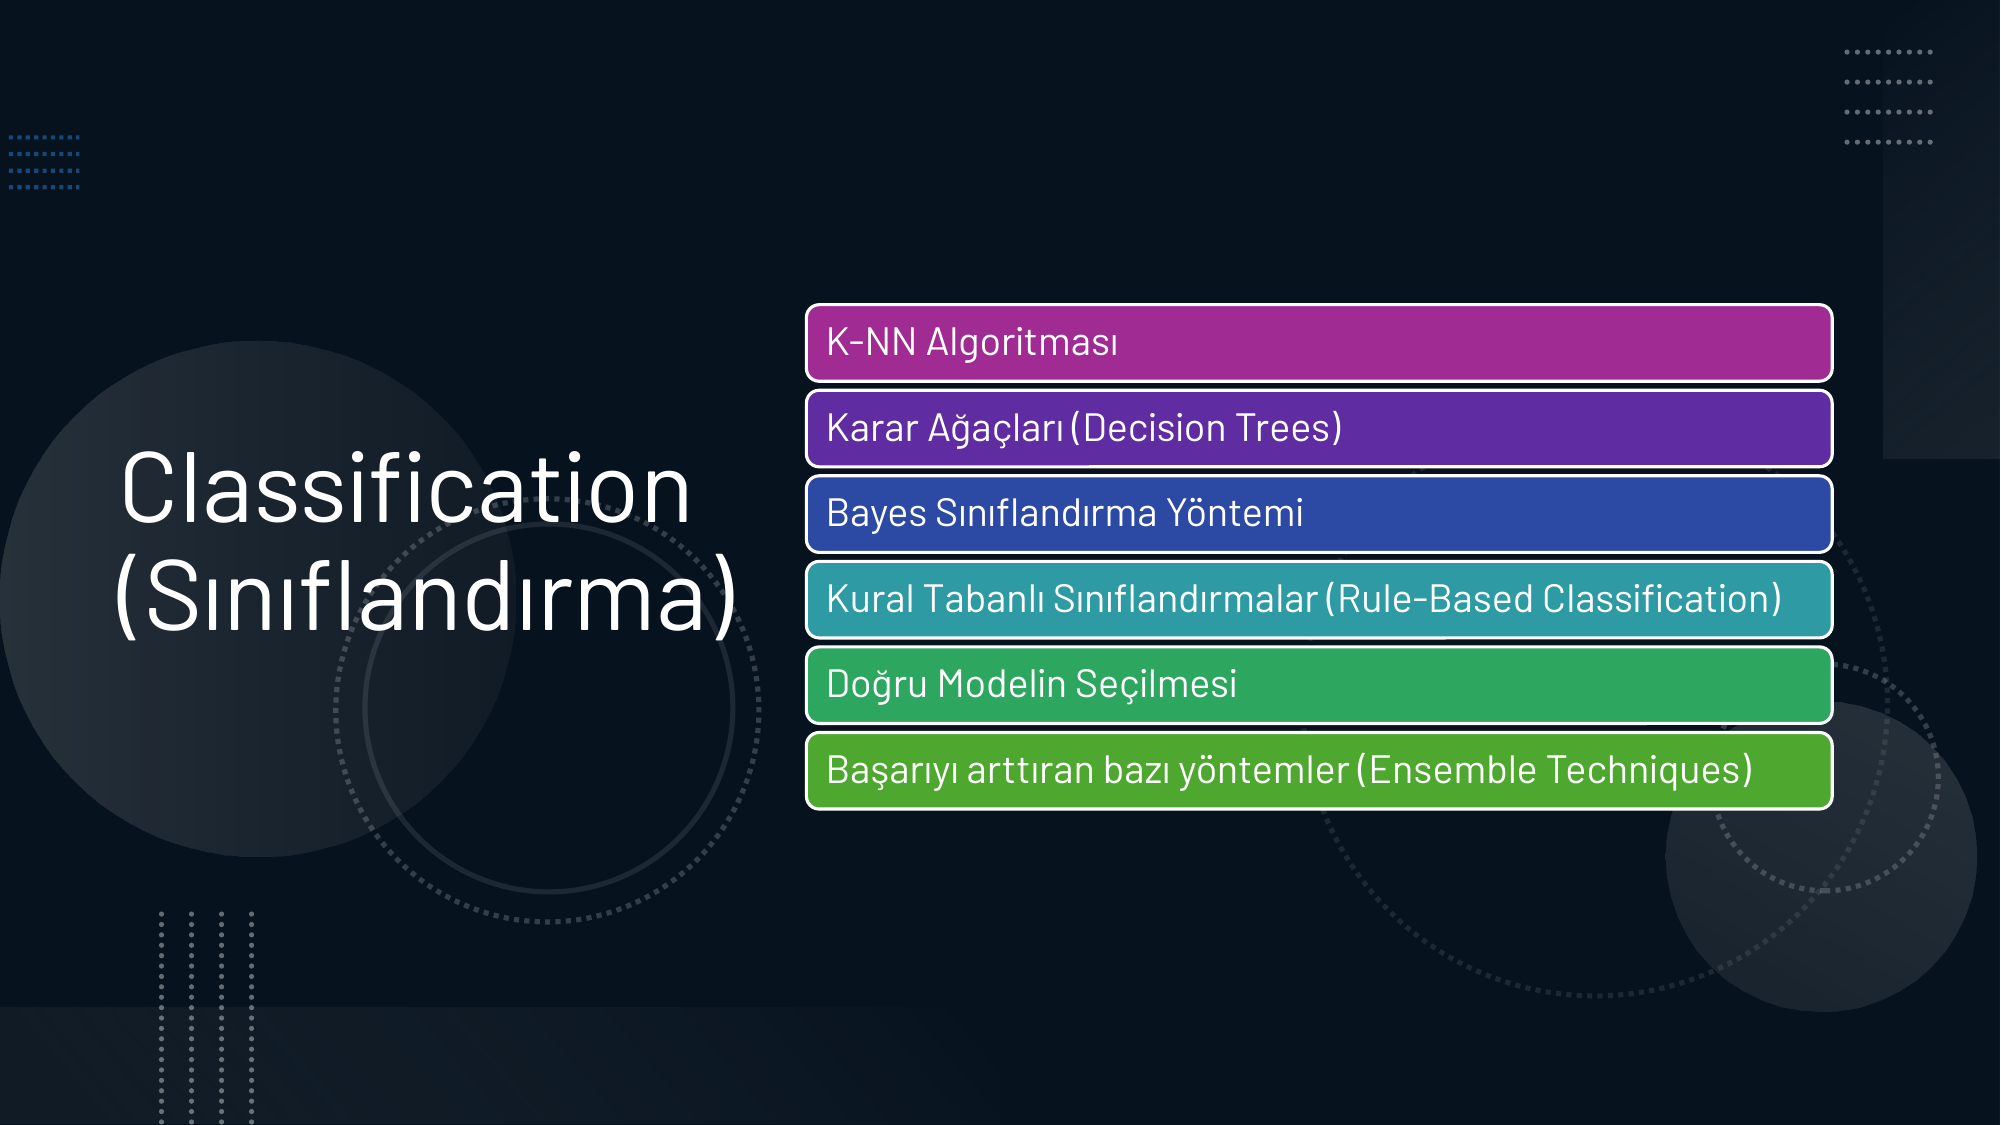

# Classification (Sınıflandırma)
K-NN Algoritması
Karar Ağaçları (Decision Trees)
Bayes Sınıflandırma Yöntemi
Kural Tabanlı Sınıflandırmalar (Rule-Based Classification)
Doğru Modelin Seçilmesi
Başarıyı arttıran bazı yöntemler (Ensemble Techniques)